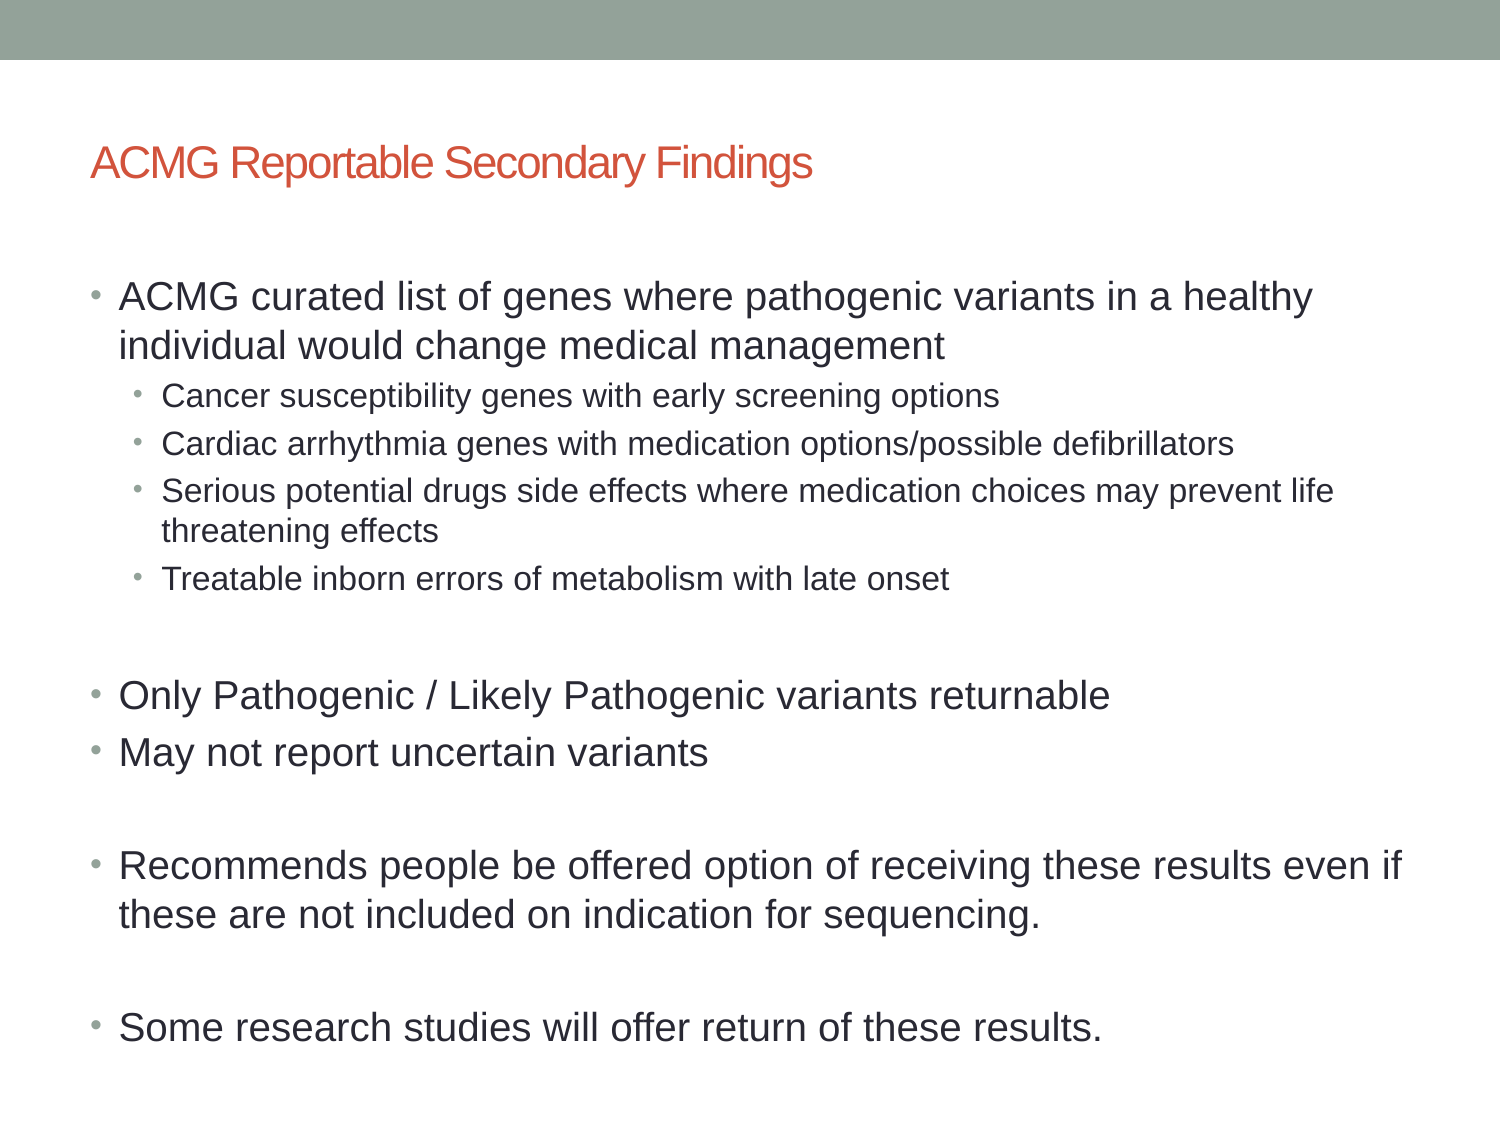

# ACMG Reportable Secondary Findings
ACMG curated list of genes where pathogenic variants in a healthy individual would change medical management
Cancer susceptibility genes with early screening options
Cardiac arrhythmia genes with medication options/possible defibrillators
Serious potential drugs side effects where medication choices may prevent life threatening effects
Treatable inborn errors of metabolism with late onset

Only Pathogenic / Likely Pathogenic variants returnable
May not report uncertain variants

Recommends people be offered option of receiving these results even if these are not included on indication for sequencing.

Some research studies will offer return of these results.